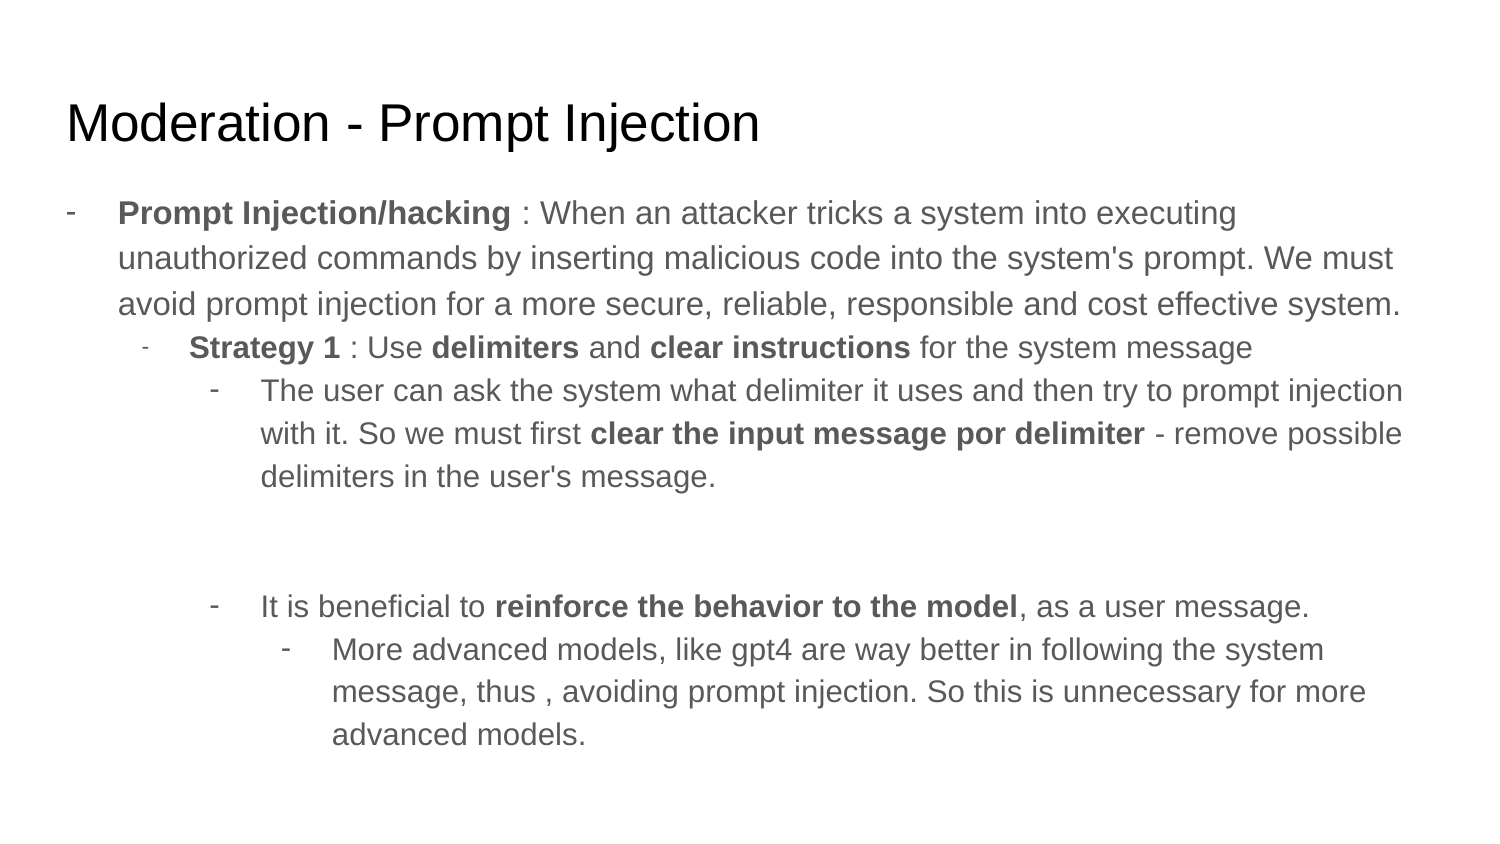

# Moderation - Prompt Injection
Prompt Injection/hacking : When an attacker tricks a system into executing unauthorized commands by inserting malicious code into the system's prompt. We must avoid prompt injection for a more secure, reliable, responsible and cost effective system.
Strategy 1 : Use delimiters and clear instructions for the system message
The user can ask the system what delimiter it uses and then try to prompt injection with it. So we must first clear the input message por delimiter - remove possible delimiters in the user's message.

It is beneficial to reinforce the behavior to the model, as a user message.
More advanced models, like gpt4 are way better in following the system message, thus , avoiding prompt injection. So this is unnecessary for more advanced models.